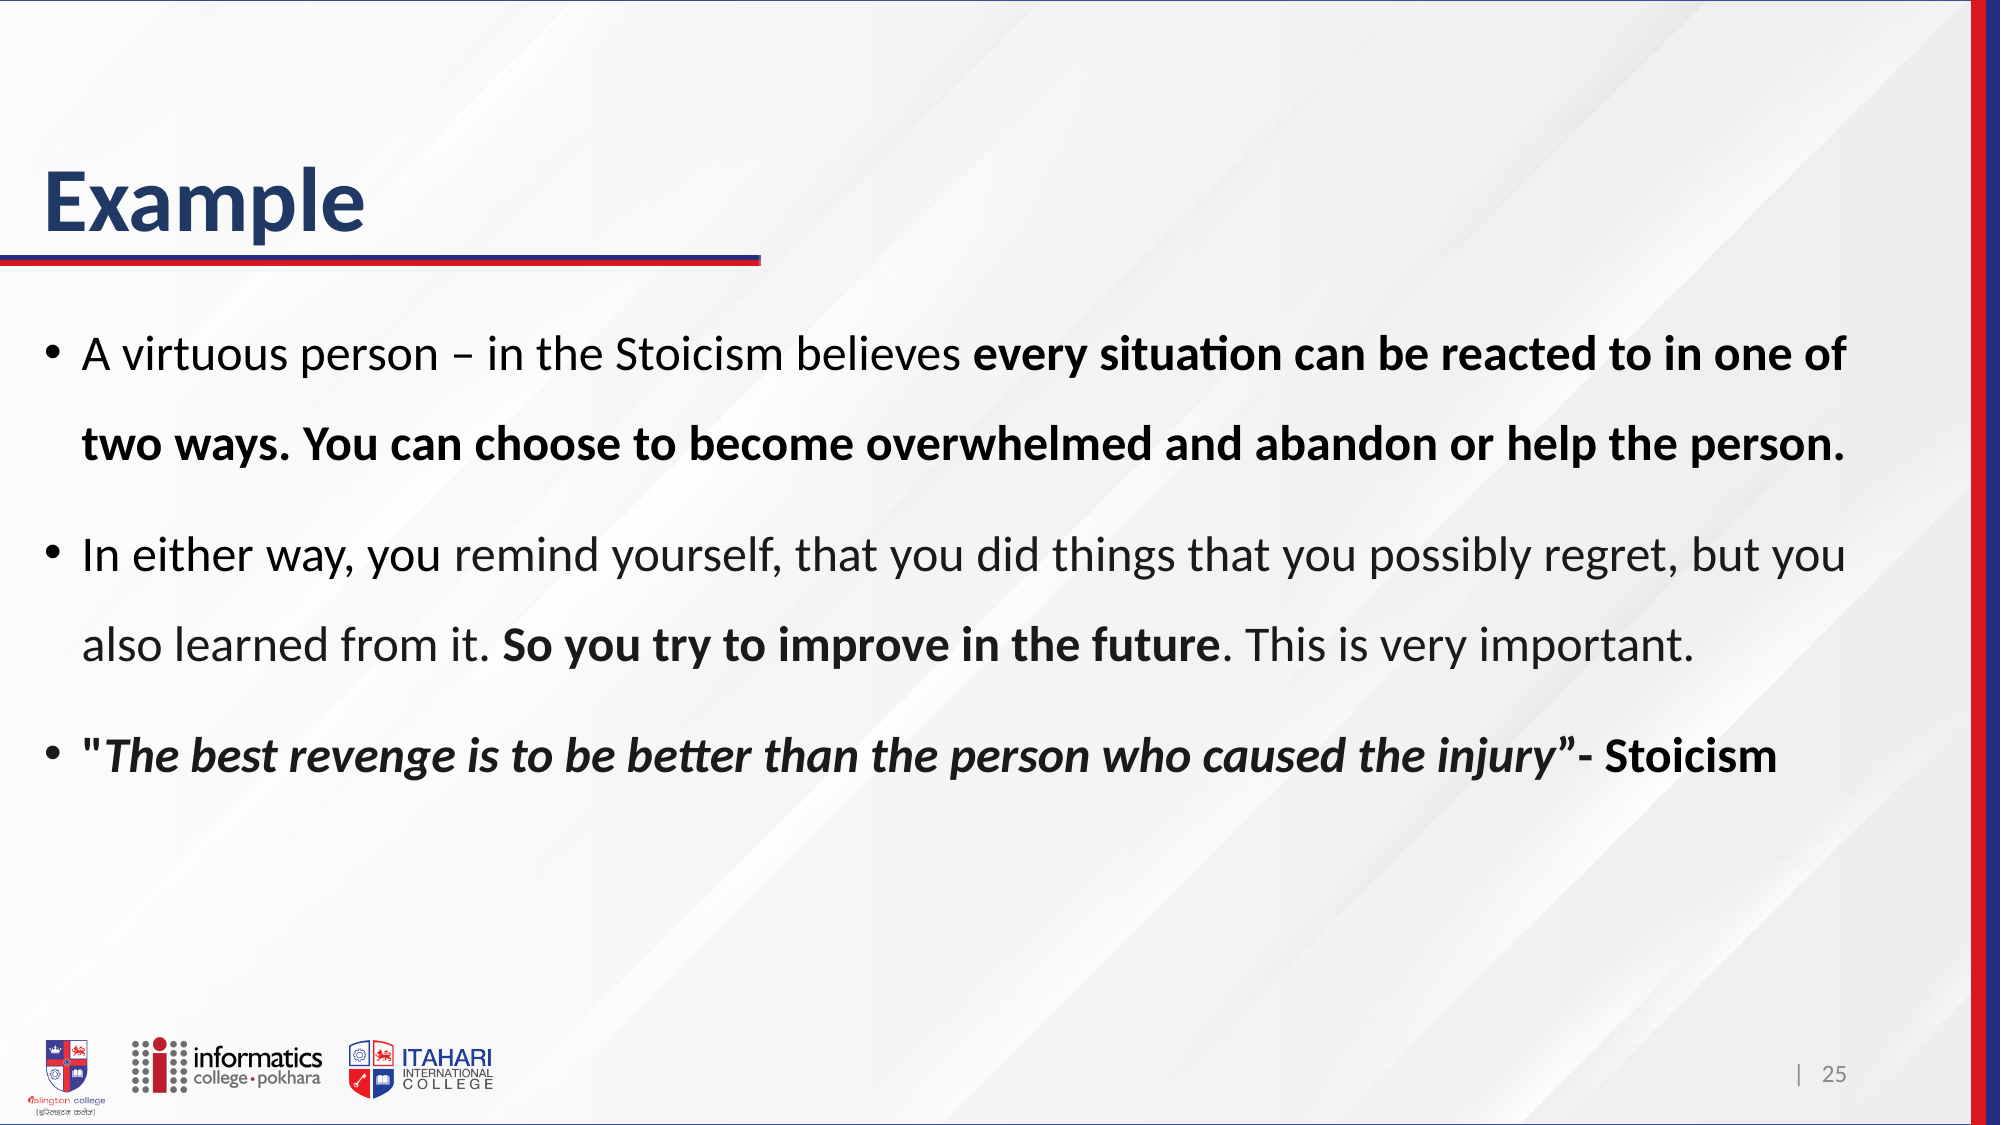

# Example
A virtuous person – in the Stoicism believes every situation can be reacted to in one of two ways. You can choose to become overwhelmed and abandon or help the person.
In either way, you remind yourself, that you did things that you possibly regret, but you also learned from it. So you try to improve in the future. This is very important.
"The best revenge is to be better than the person who caused the injury”- Stoicism

|   25